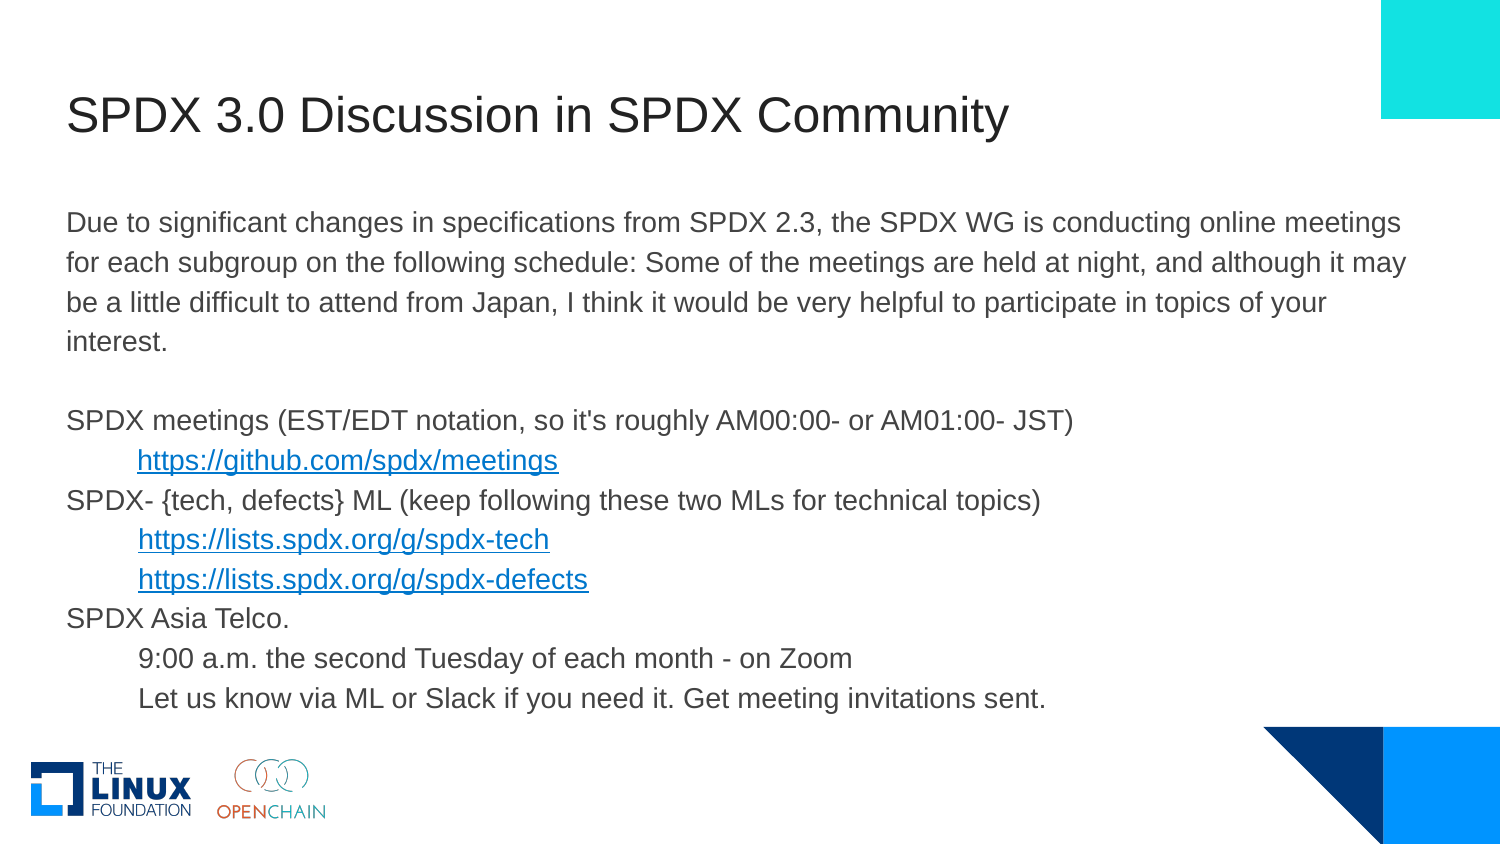

# SPDX 3.0 Discussion in SPDX Community
Due to significant changes in specifications from SPDX 2.3, the SPDX WG is conducting online meetings for each subgroup on the following schedule: Some of the meetings are held at night, and although it may be a little difficult to attend from Japan, I think it would be very helpful to participate in topics of your interest.

SPDX meetings (EST/EDT notation, so it's roughly AM00:00- or AM01:00- JST)
https://github.com/spdx/meetings
SPDX- {tech, defects} ML (keep following these two MLs for technical topics)
https://lists.spdx.org/g/spdx-tech
https://lists.spdx.org/g/spdx-defects
SPDX Asia Telco.
9:00 a.m. the second Tuesday of each month - on Zoom
Let us know via ML or Slack if you need it. Get meeting invitations sent.